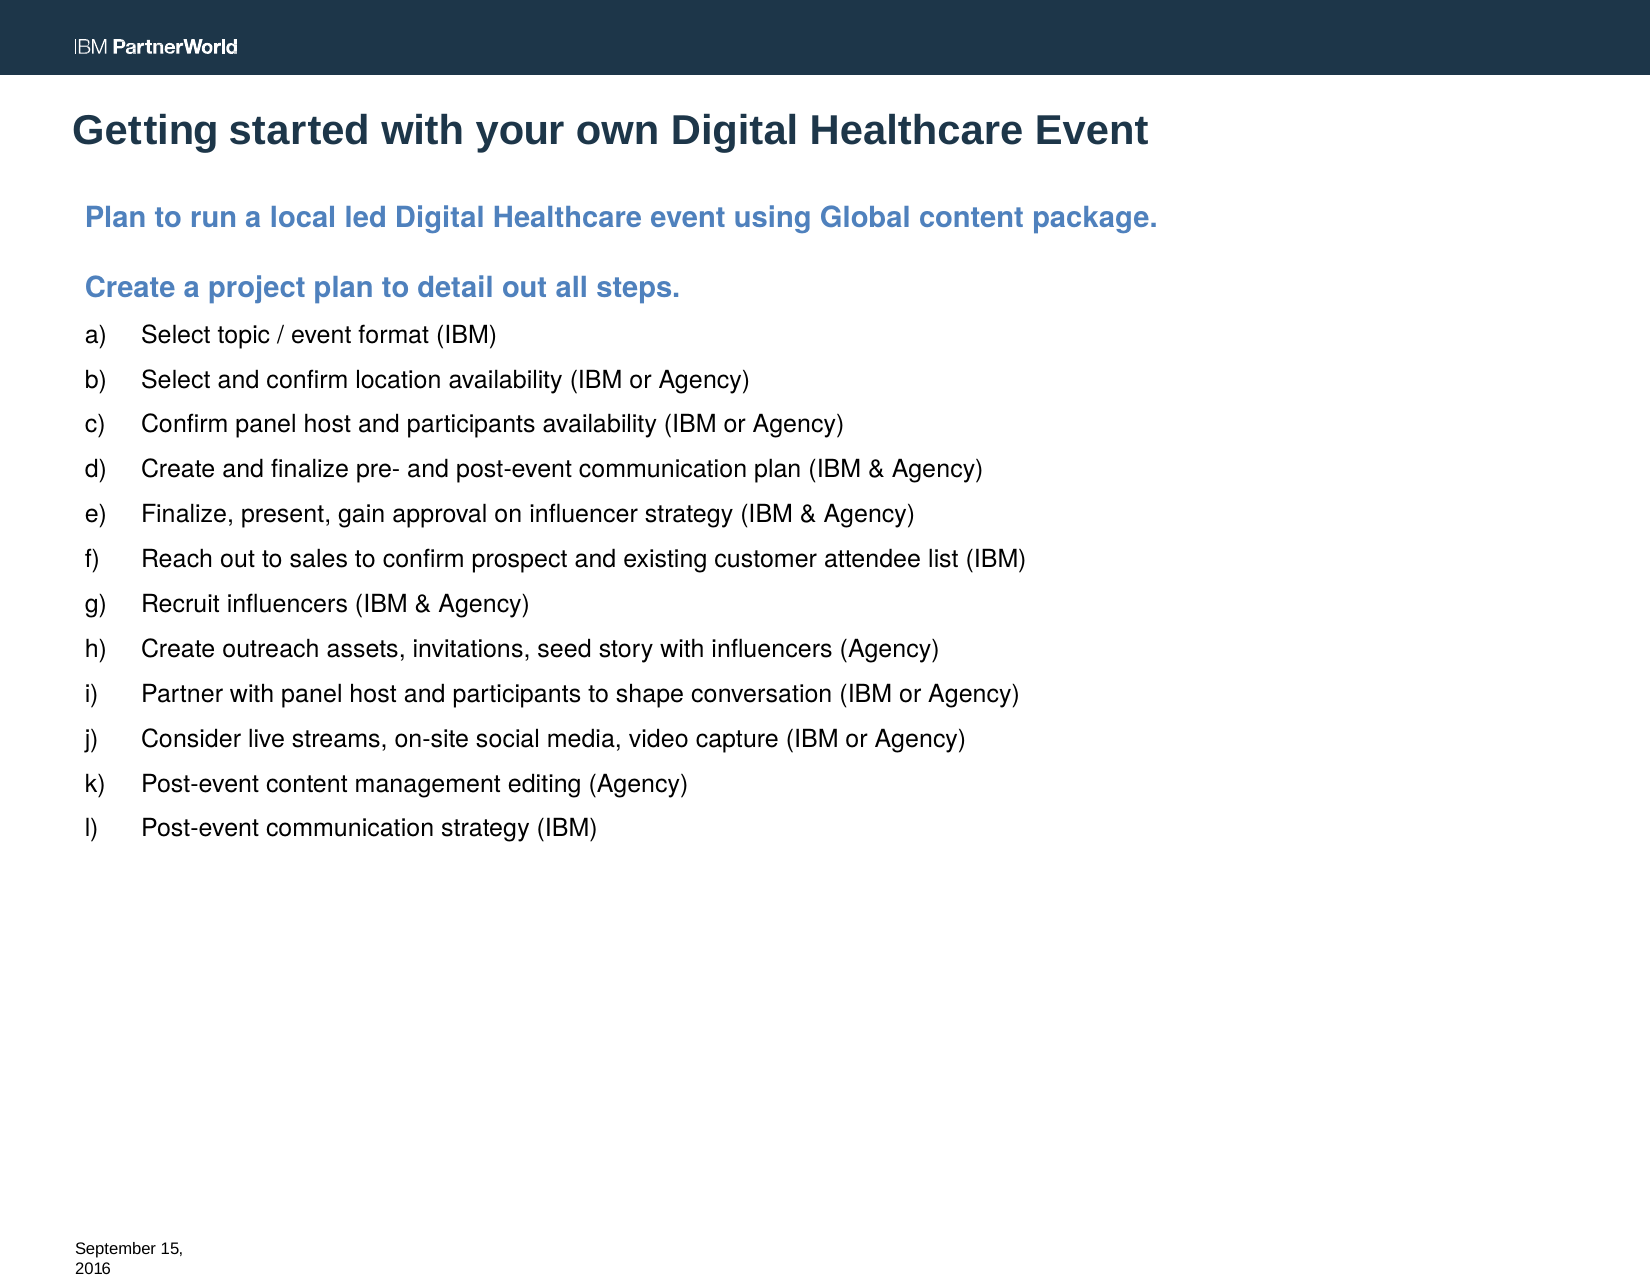

Getting started with your own Digital Healthcare Event
Plan to run a local led Digital Healthcare event using Global content package.

Create a project plan to detail out all steps.
Select topic / event format (IBM)
Select and confirm location availability (IBM or Agency)
Confirm panel host and participants availability (IBM or Agency)
Create and finalize pre- and post-event communication plan (IBM & Agency)
Finalize, present, gain approval on influencer strategy (IBM & Agency)
Reach out to sales to confirm prospect and existing customer attendee list (IBM)
Recruit influencers (IBM & Agency)
Create outreach assets, invitations, seed story with influencers (Agency)
Partner with panel host and participants to shape conversation (IBM or Agency)
Consider live streams, on-site social media, video capture (IBM or Agency)
Post-event content management editing (Agency)
Post-event communication strategy (IBM)
September 15, 2016